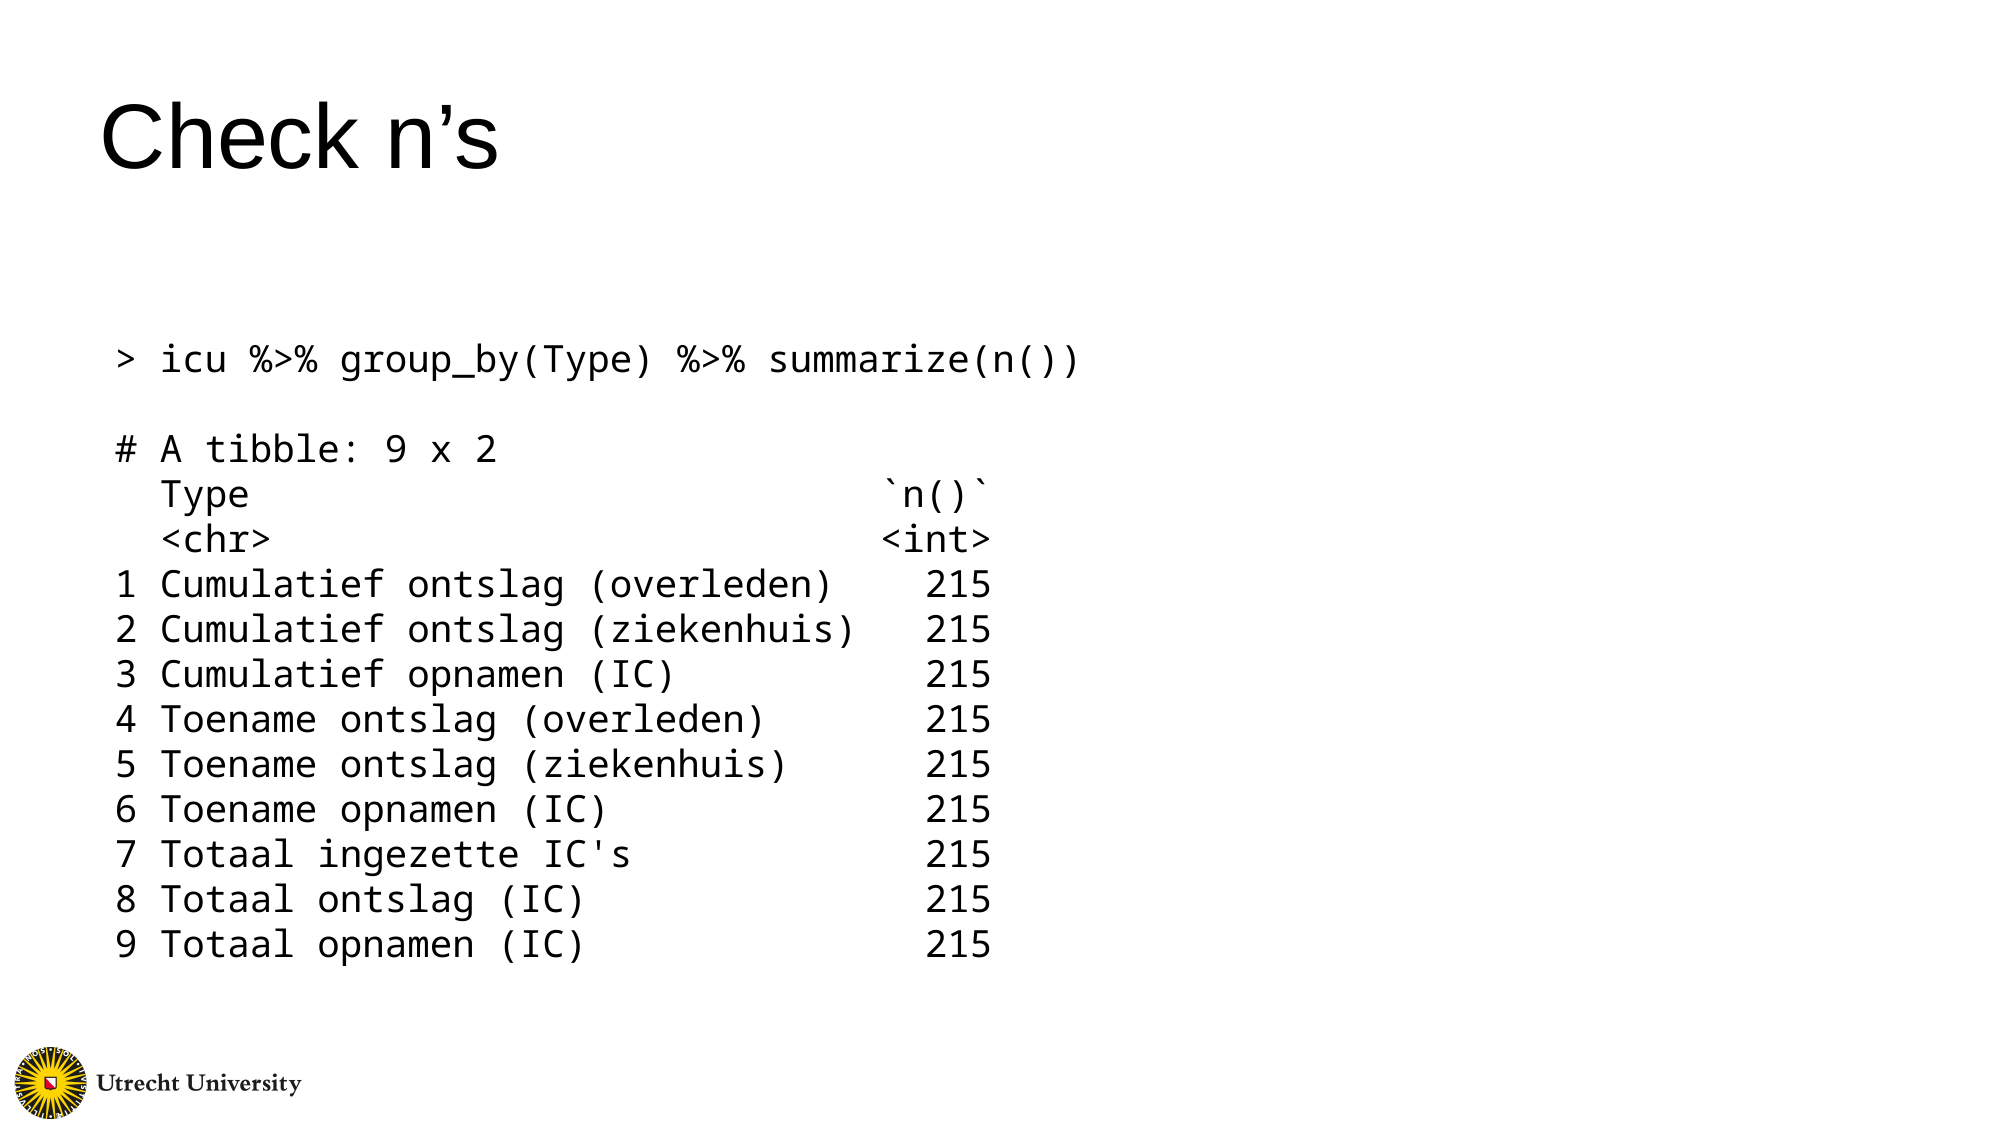

# Check n’s
> icu %>% group_by(Type) %>% summarize(n())

# A tibble: 9 x 2
  Type                            `n()`
  <chr>                           <int>
1 Cumulatief ontslag (overleden)    215
2 Cumulatief ontslag (ziekenhuis)   215
3 Cumulatief opnamen (IC)           215
4 Toename ontslag (overleden)       215
5 Toename ontslag (ziekenhuis)      215
6 Toename opnamen (IC)              215
7 Totaal ingezette IC's             215
8 Totaal ontslag (IC)               215
9 Totaal opnamen (IC)               215